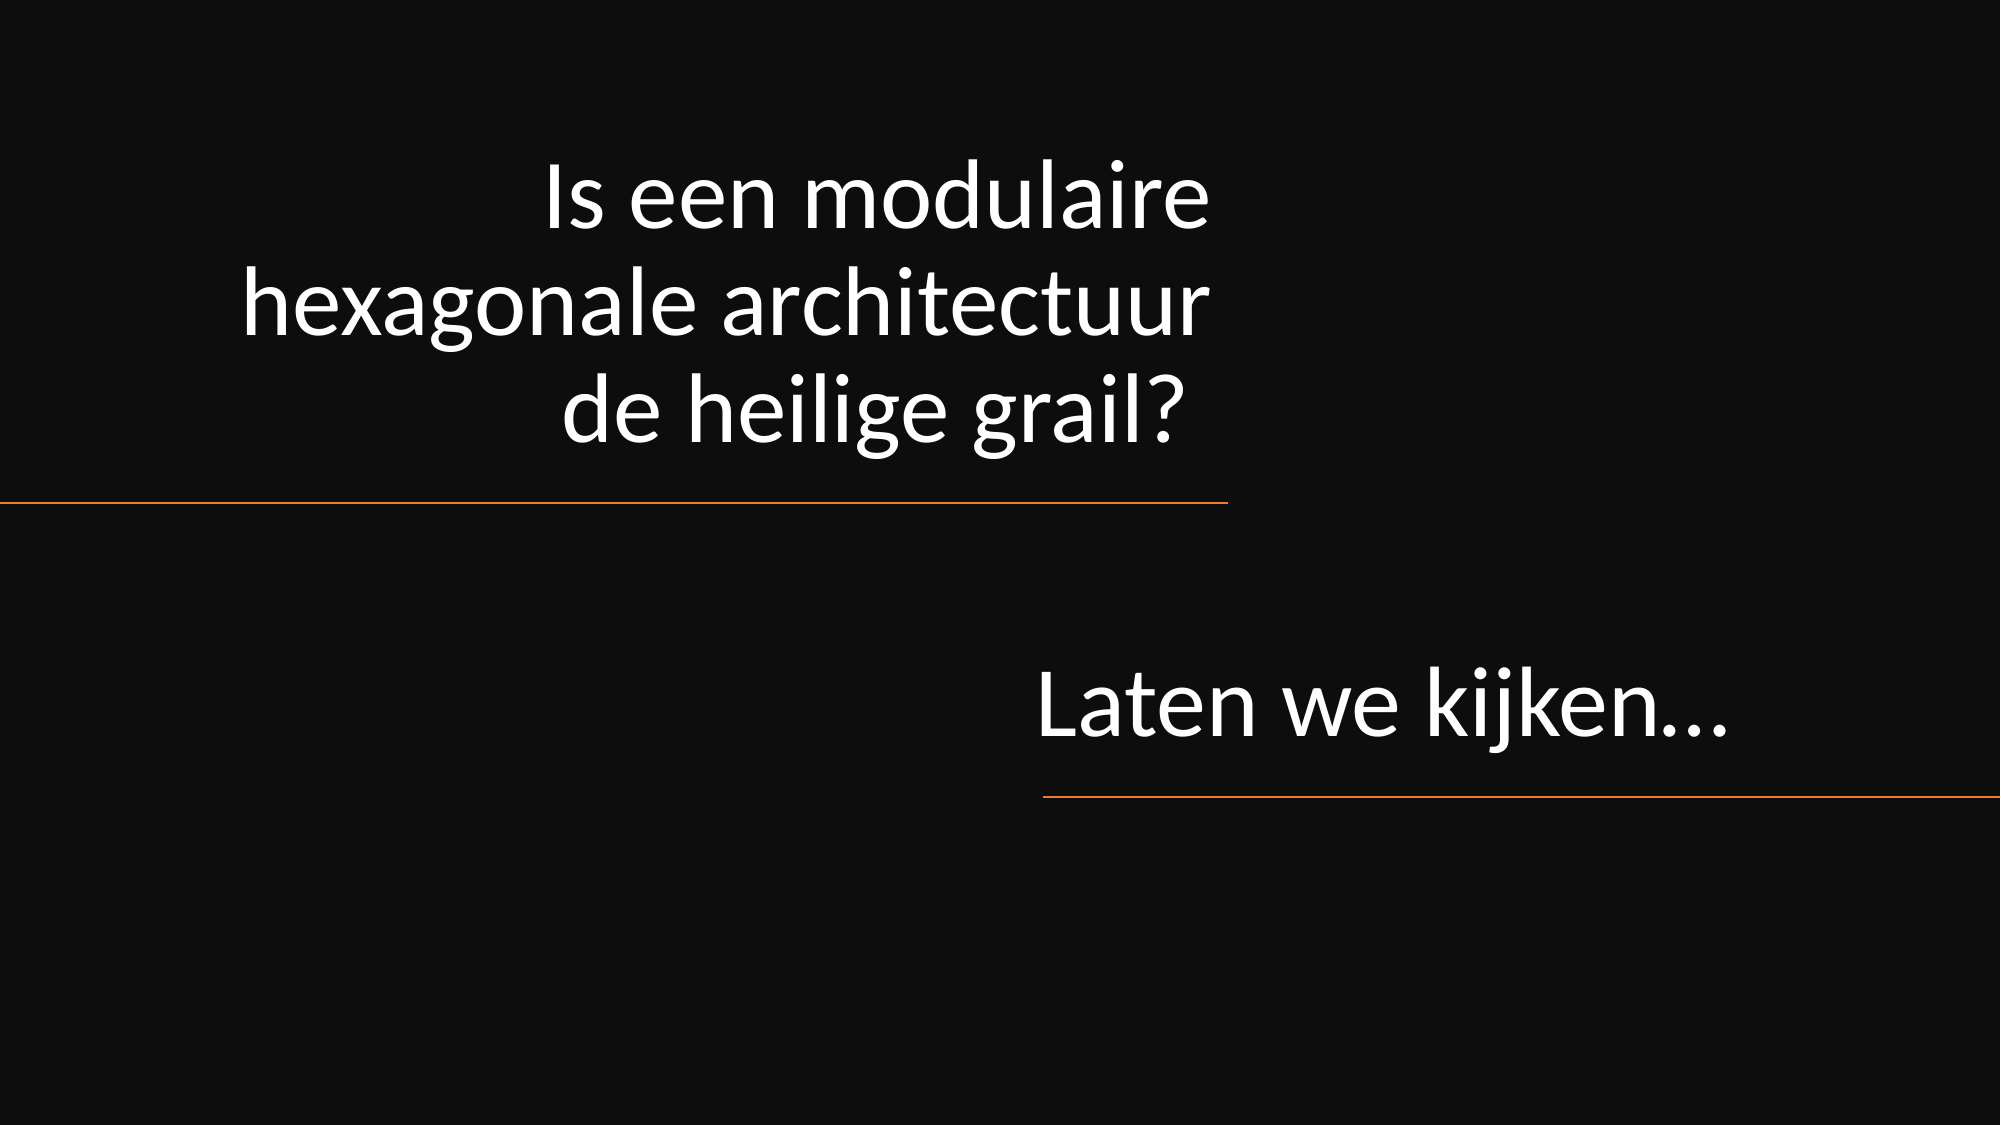

# Is een modulaire hexagonale architectuur de heilige grail?
Laten we kijken…